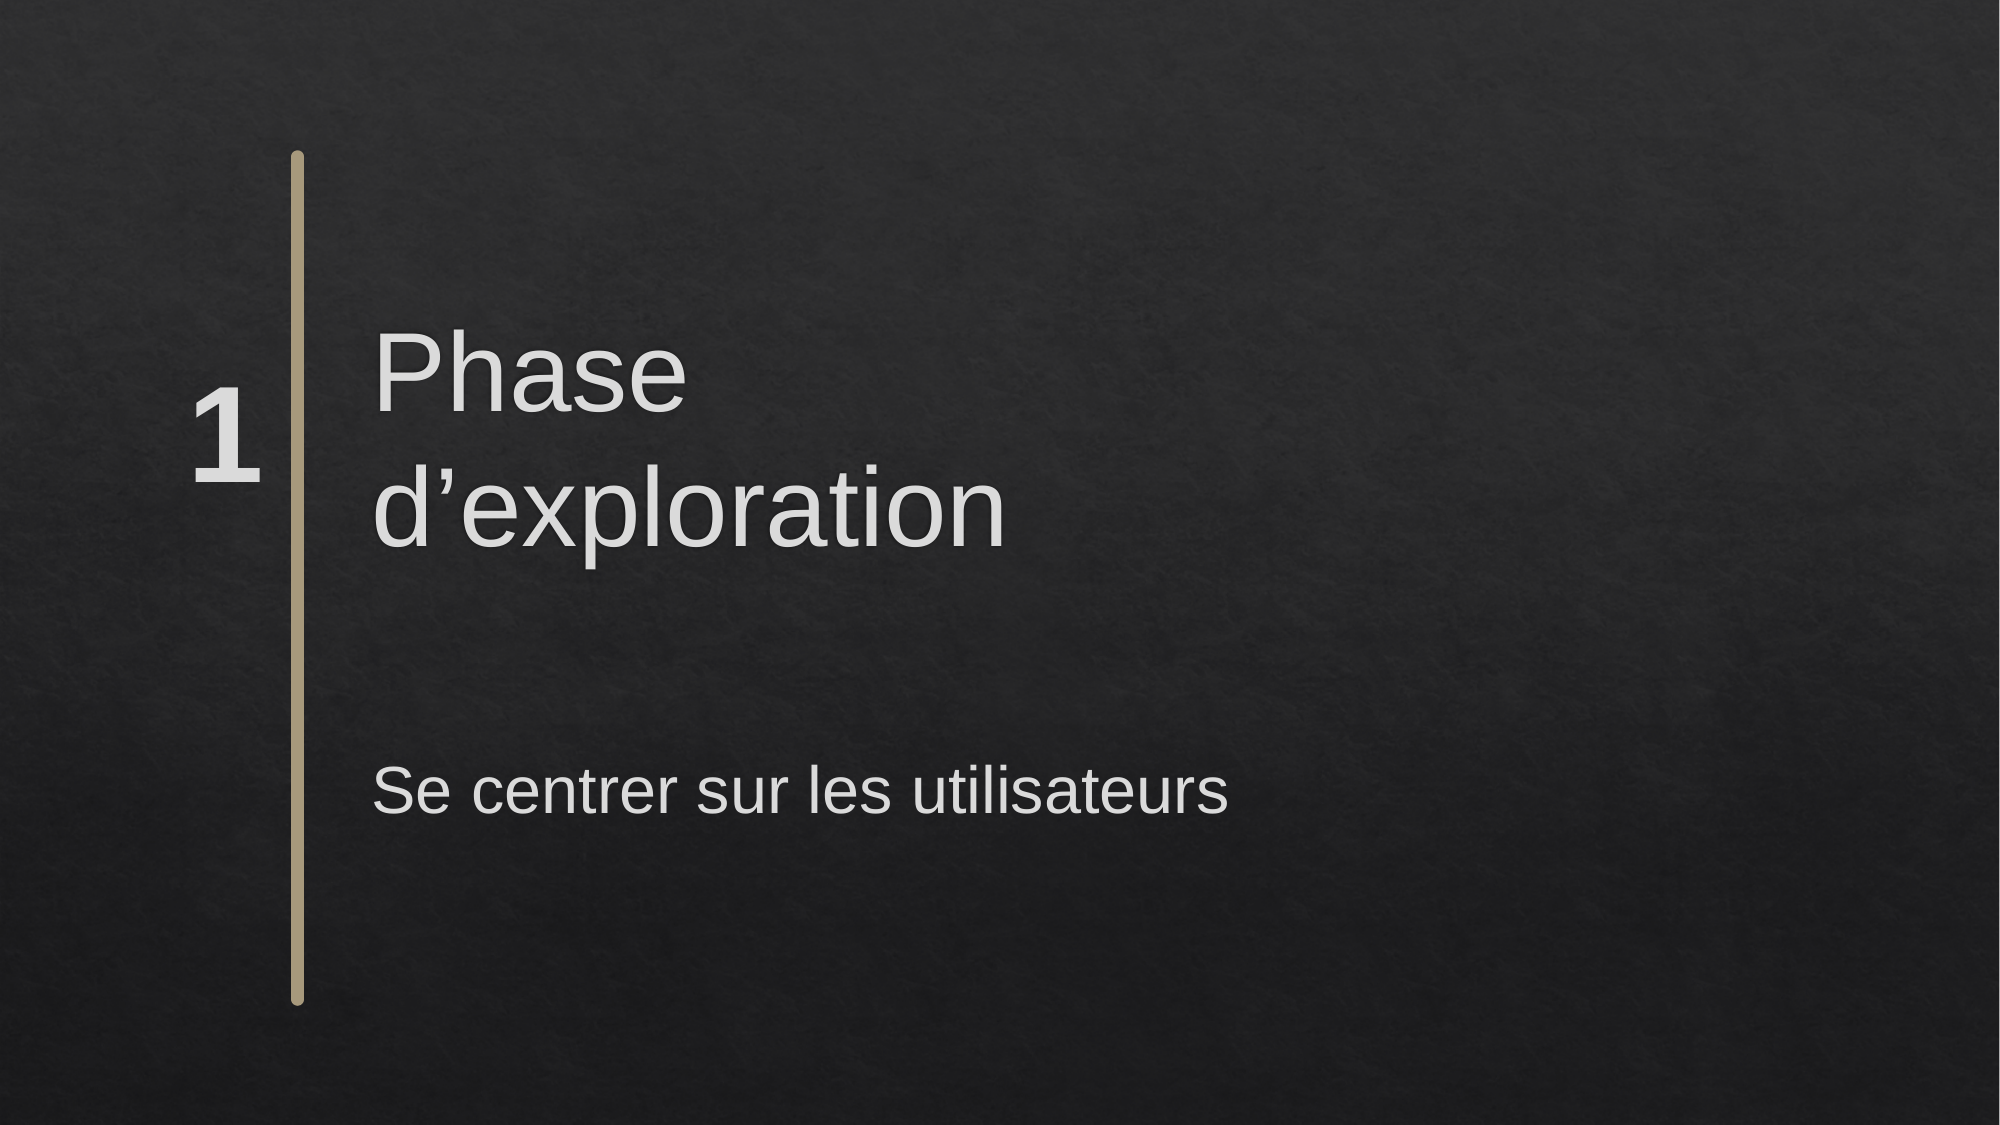

# Phase d’exploration
1
Se centrer sur les utilisateurs